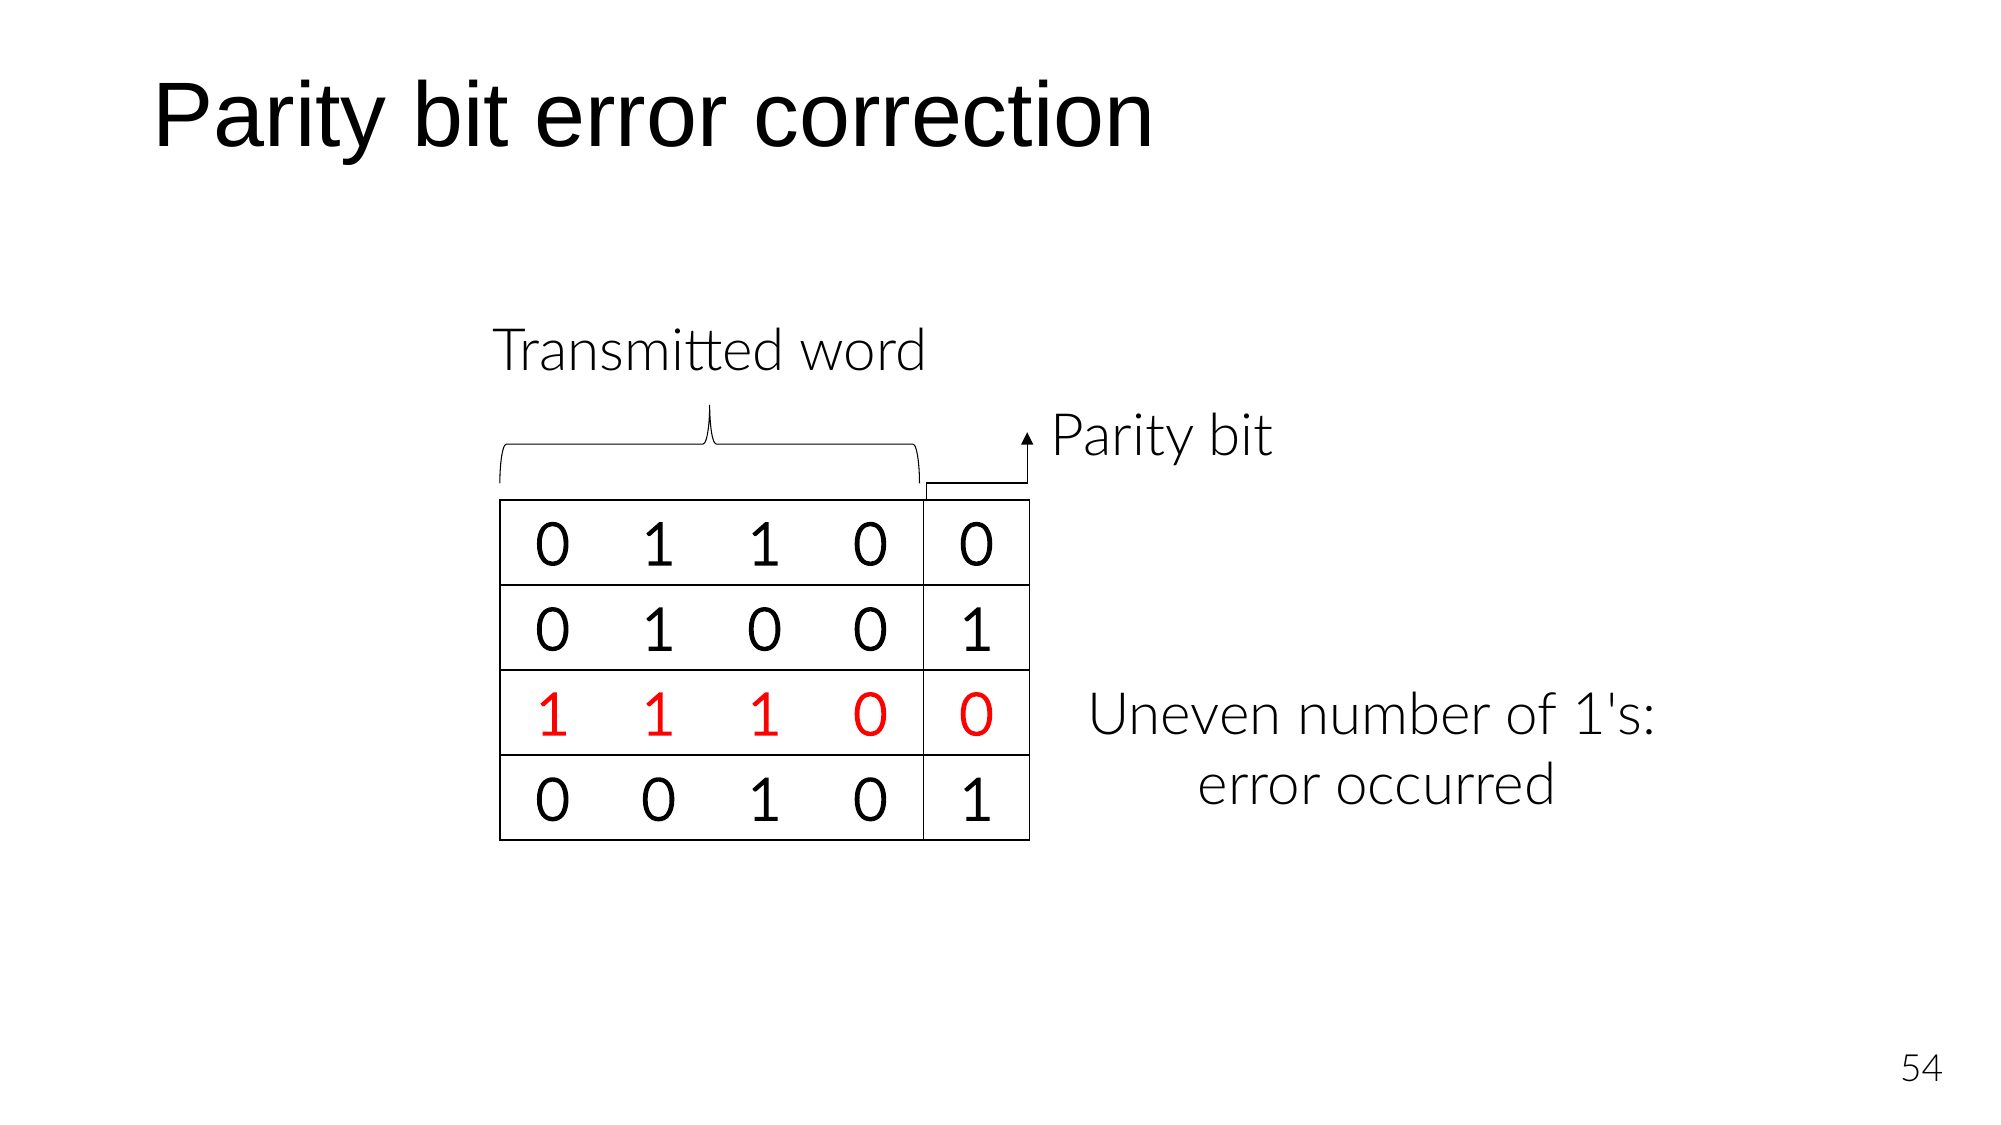

Parity bit error correction

Transmitted word
Parity bit
| 0 | 1 | 1 | 0 | 0 |
| --- | --- | --- | --- | --- |
| 0 | 1 | 0 | 0 | 1 |
| 1 | 1 | 1 | 0 | 0 |
| 0 | 0 | 1 | 0 | 1 |
Uneven number of 1's:
       error occurred
54